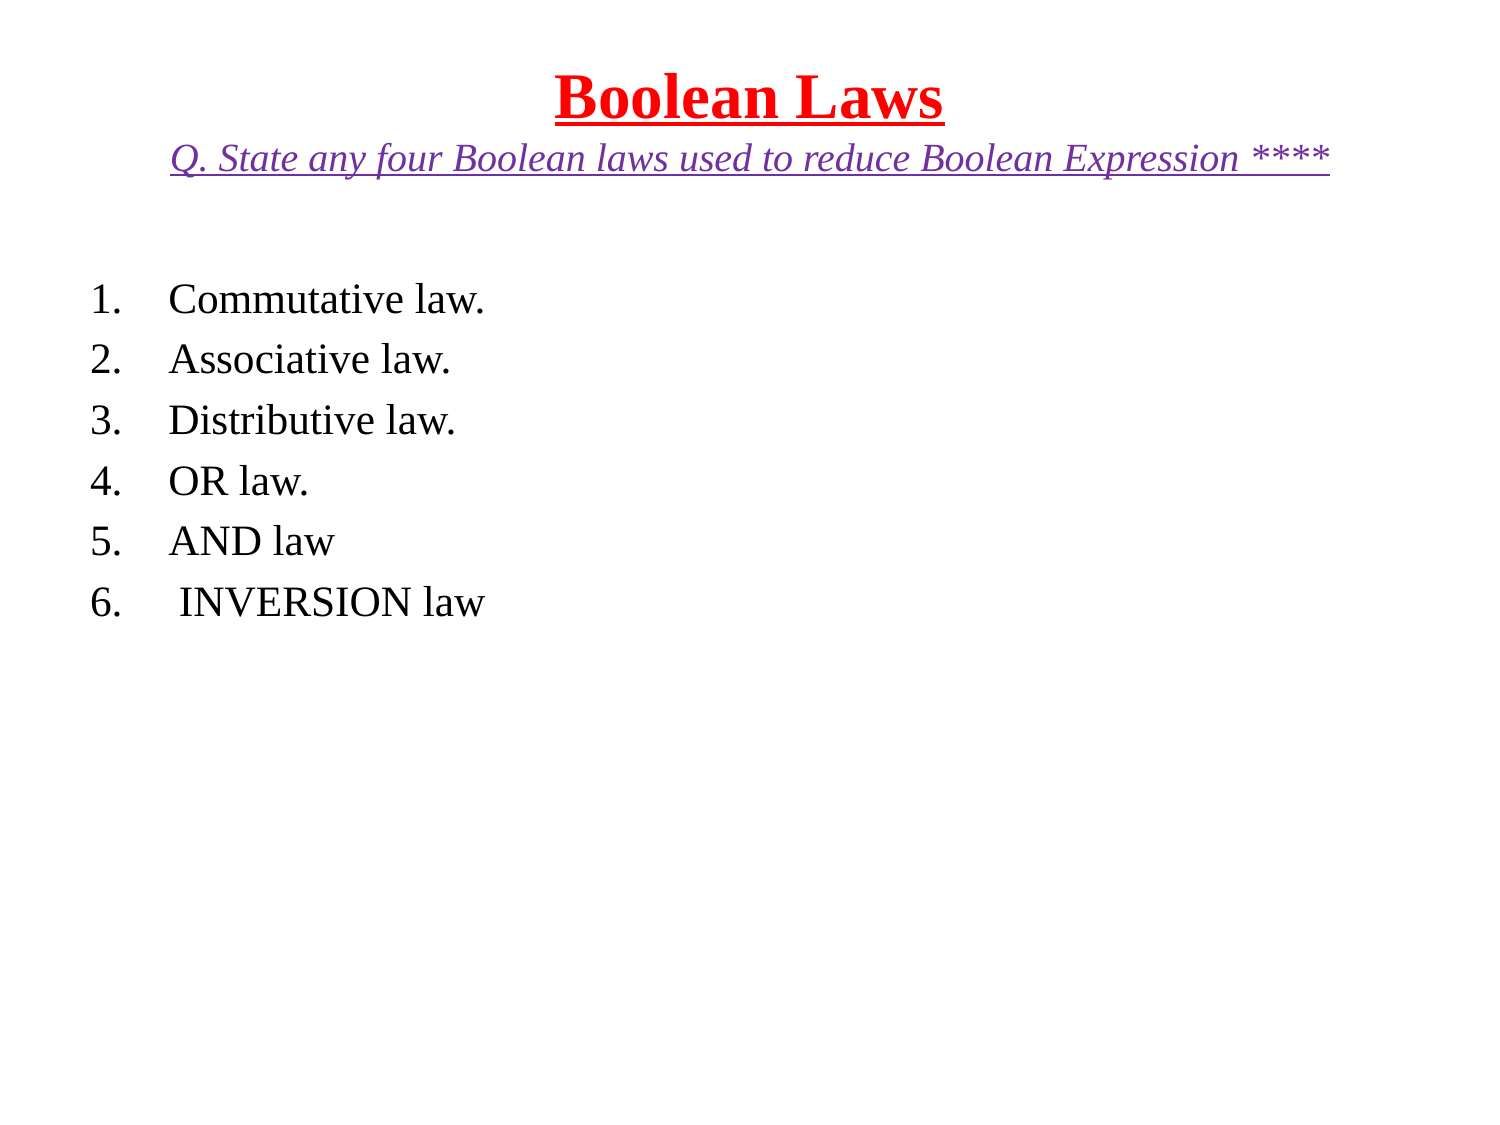

# Boolean Laws Q. State any four Boolean laws used to reduce Boolean Expression ****
Commutative law.
Associative law.
Distributive law.
OR law.
AND law
 INVERSION law